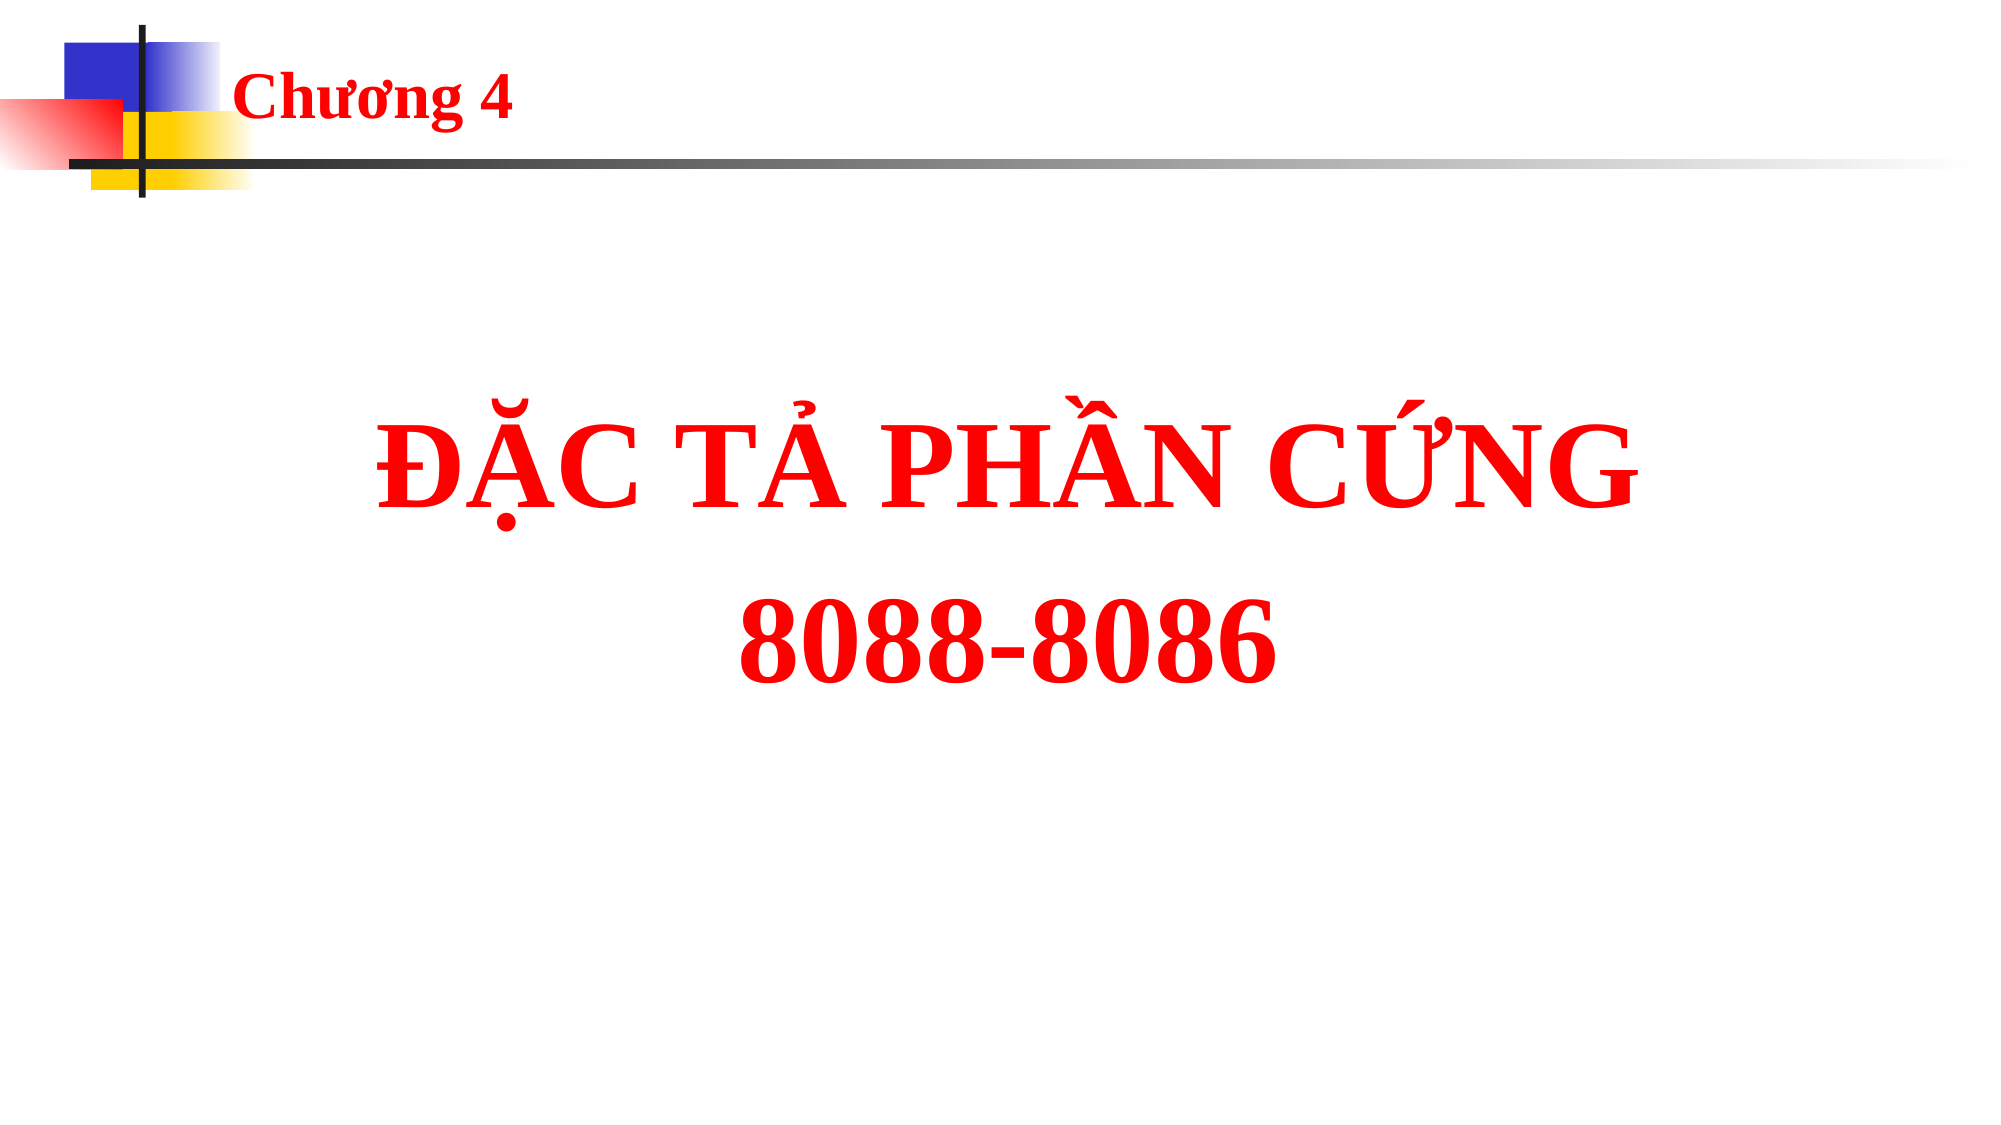

# Chương 4

ĐẶC TẢ PHẦN CỨNG
8088-8086